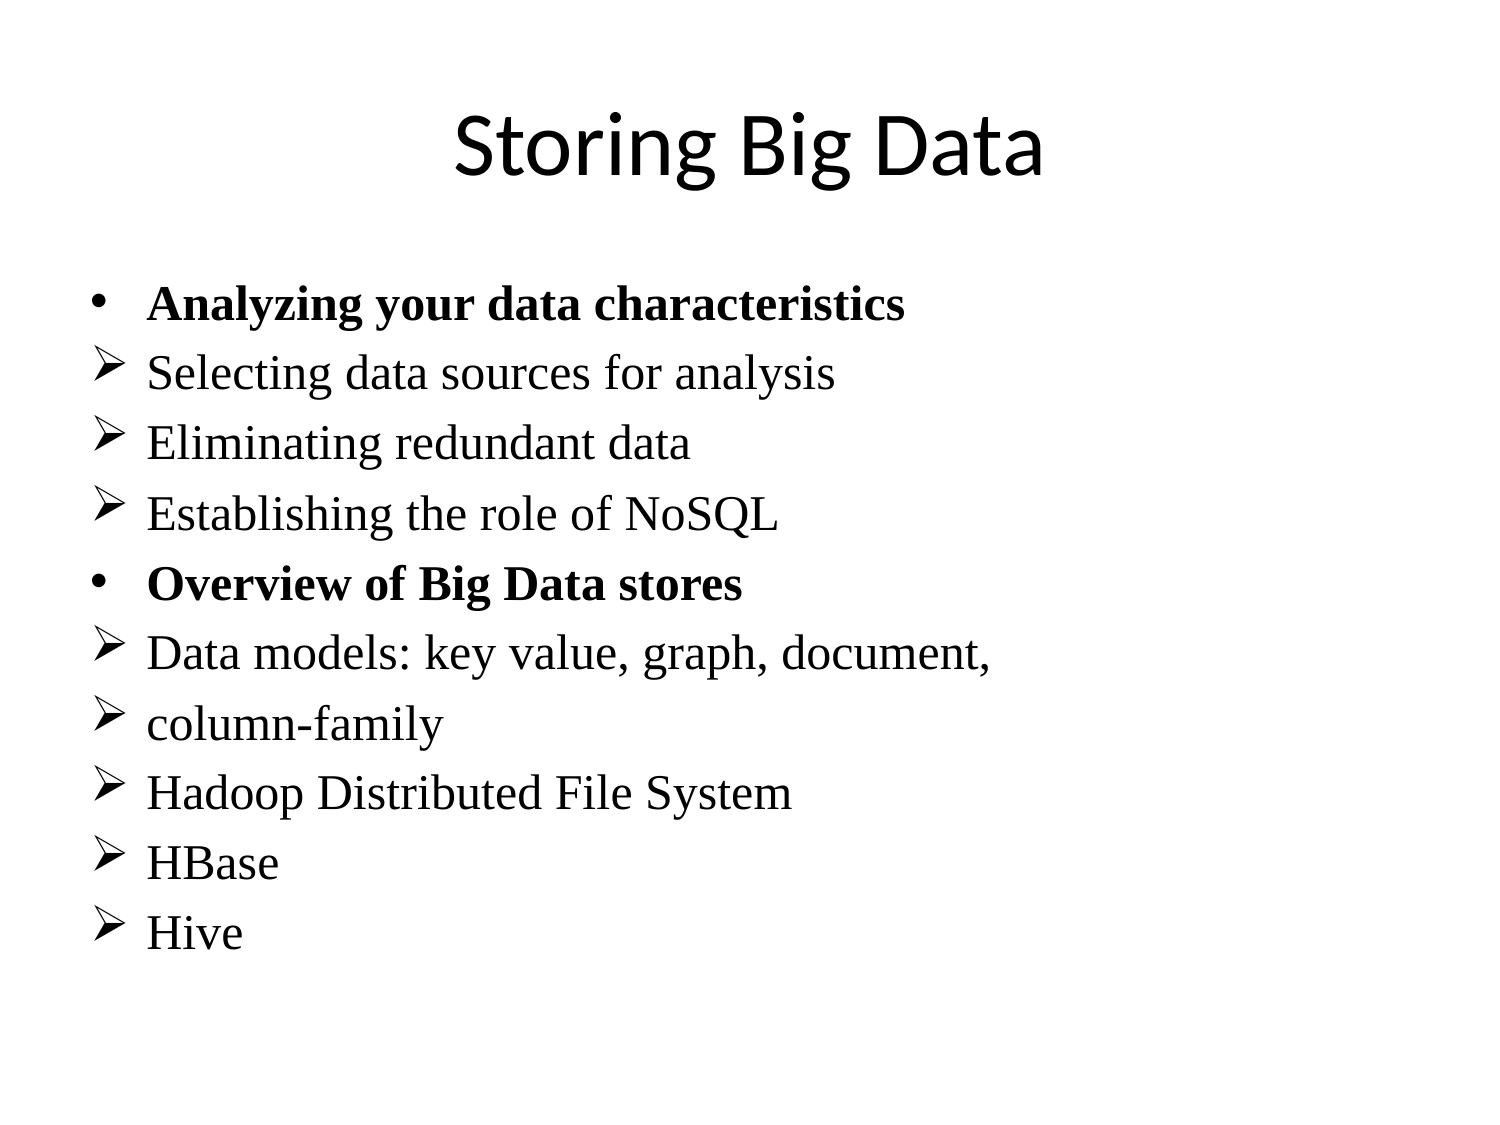

# Storing Big Data
Analyzing your data characteristics
Selecting data sources for analysis
Eliminating redundant data
Establishing the role of NoSQL
Overview of Big Data stores
Data models: key value, graph, document,
column-family
Hadoop Distributed File System
HBase
Hive